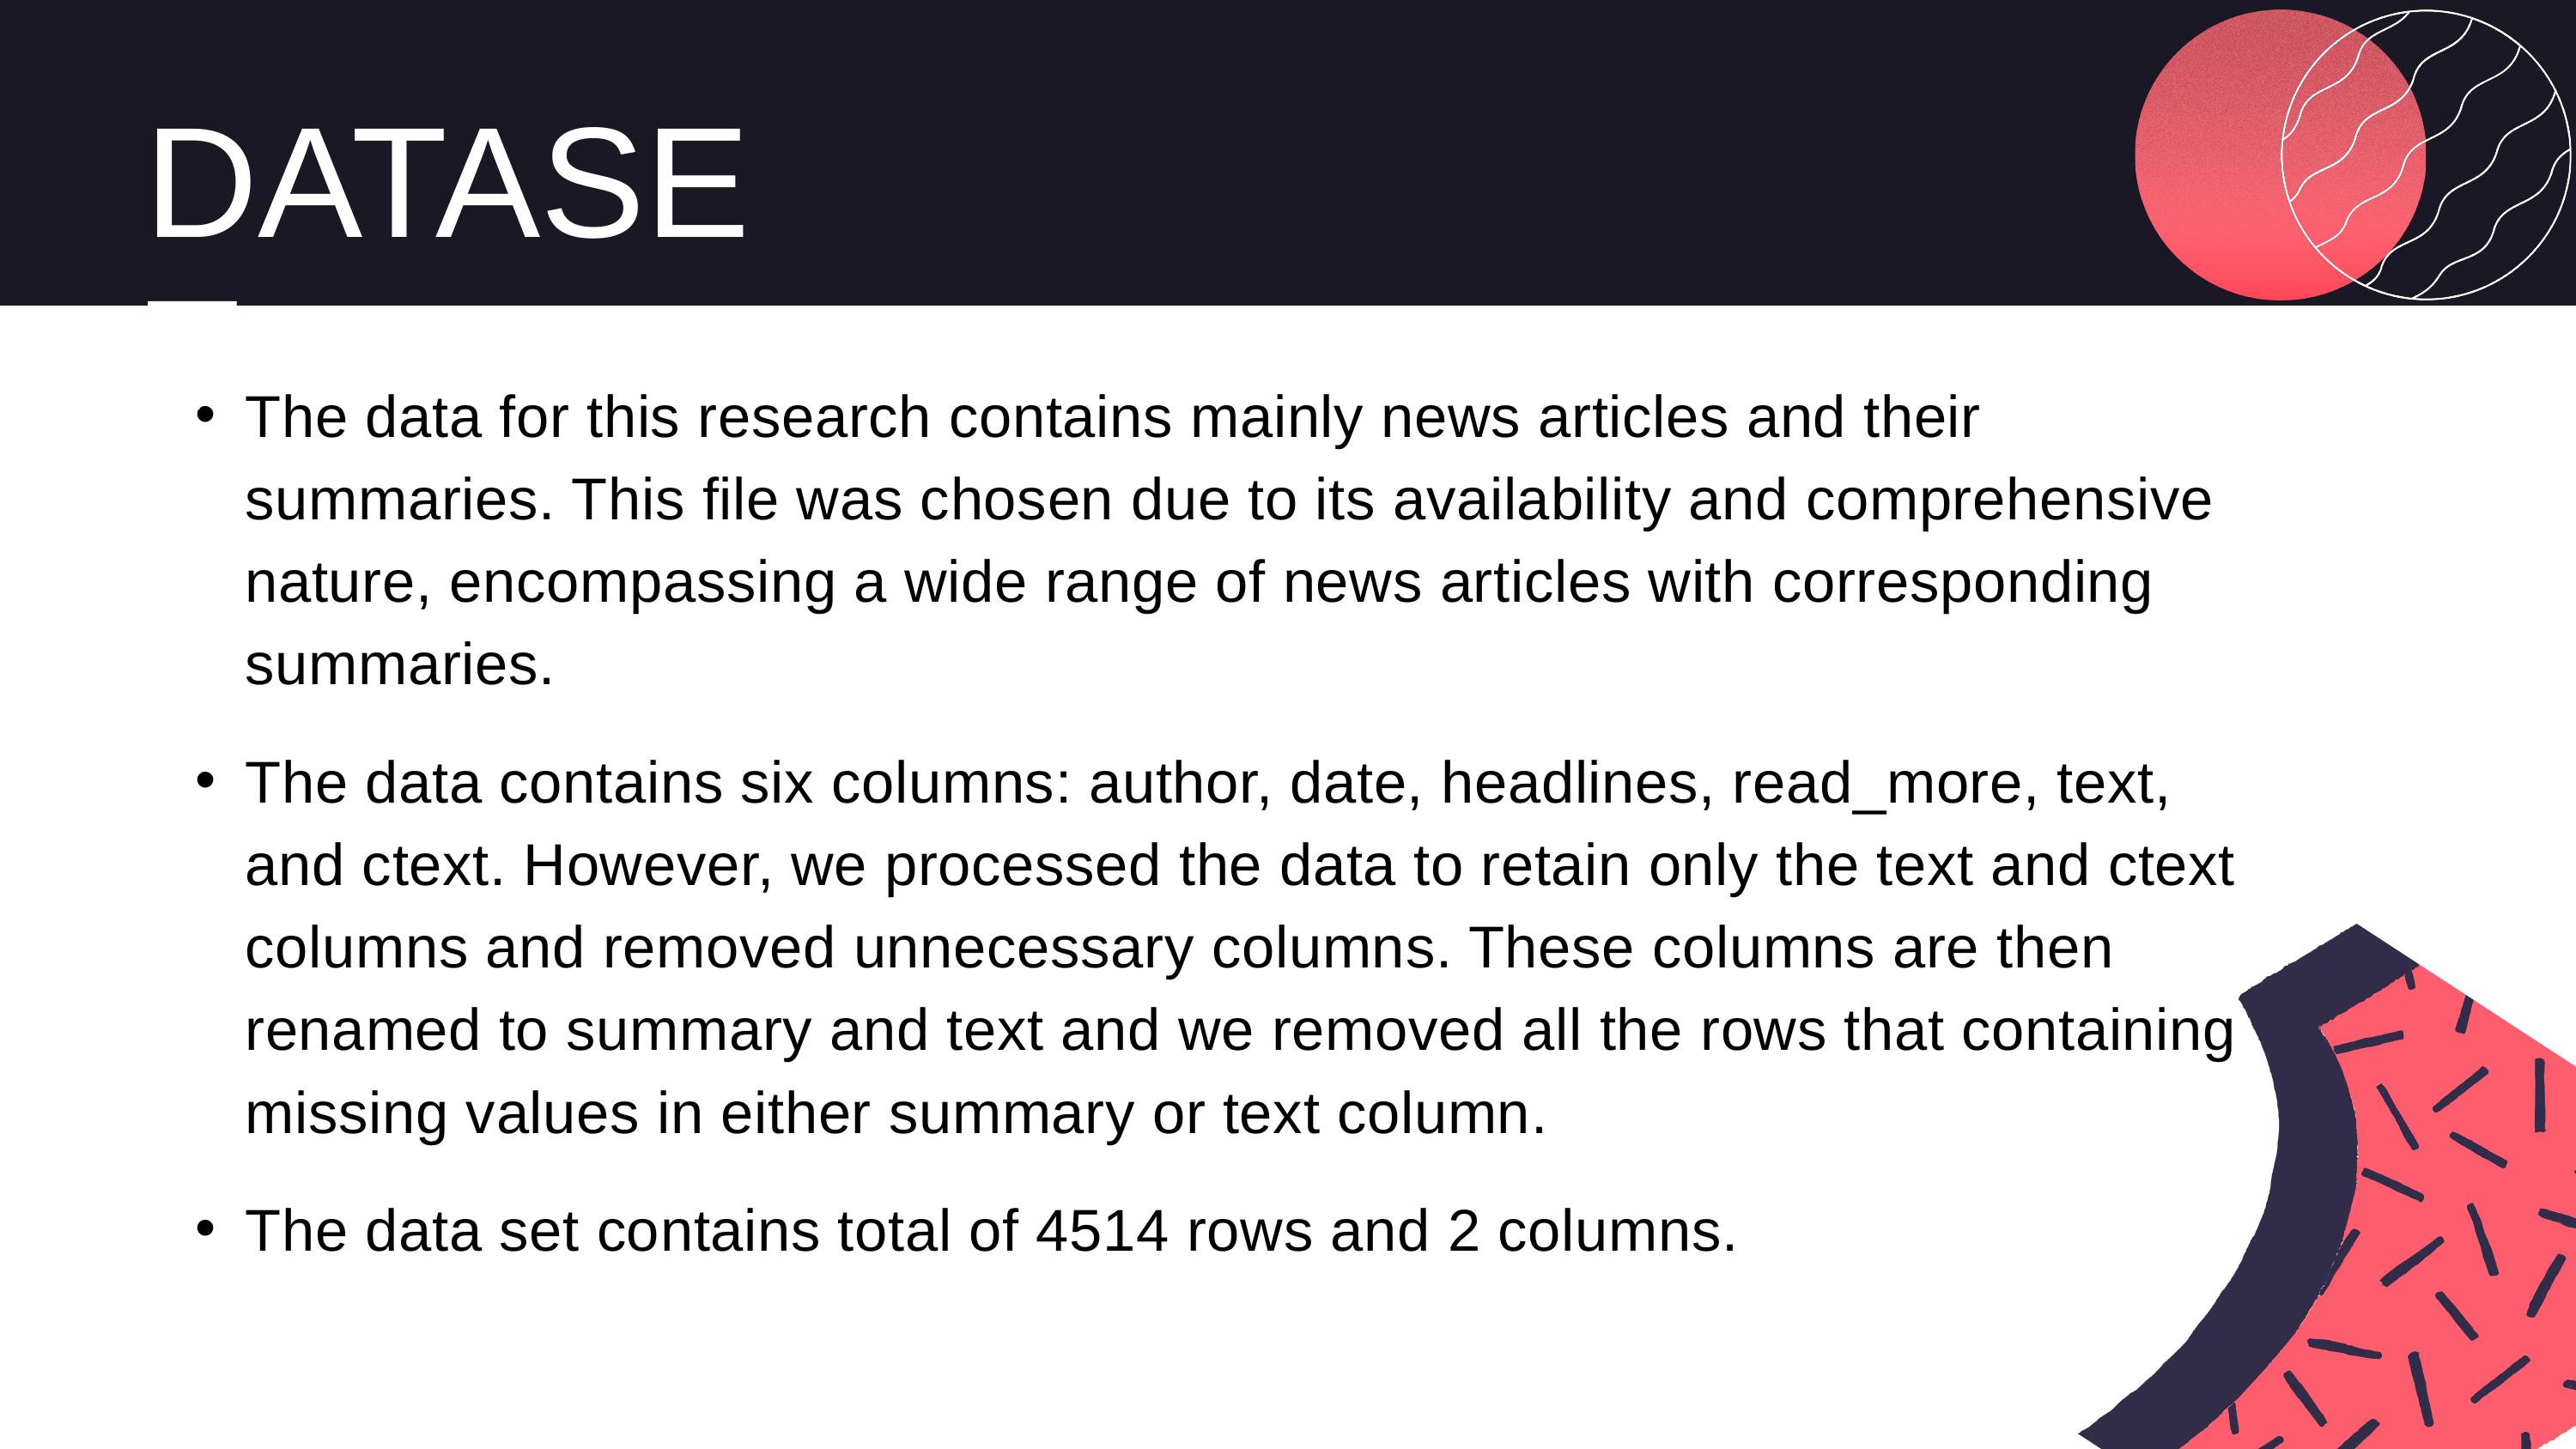

DATASET
The data for this research contains mainly news articles and their summaries. This file was chosen due to its availability and comprehensive nature, encompassing a wide range of news articles with corresponding summaries.

The data contains six columns: author, date, headlines, read_more, text, and ctext. However, we processed the data to retain only the text and ctext columns and removed unnecessary columns. These columns are then renamed to summary and text and we removed all the rows that containing missing values in either summary or text column.

The data set contains total of 4514 rows and 2 columns.